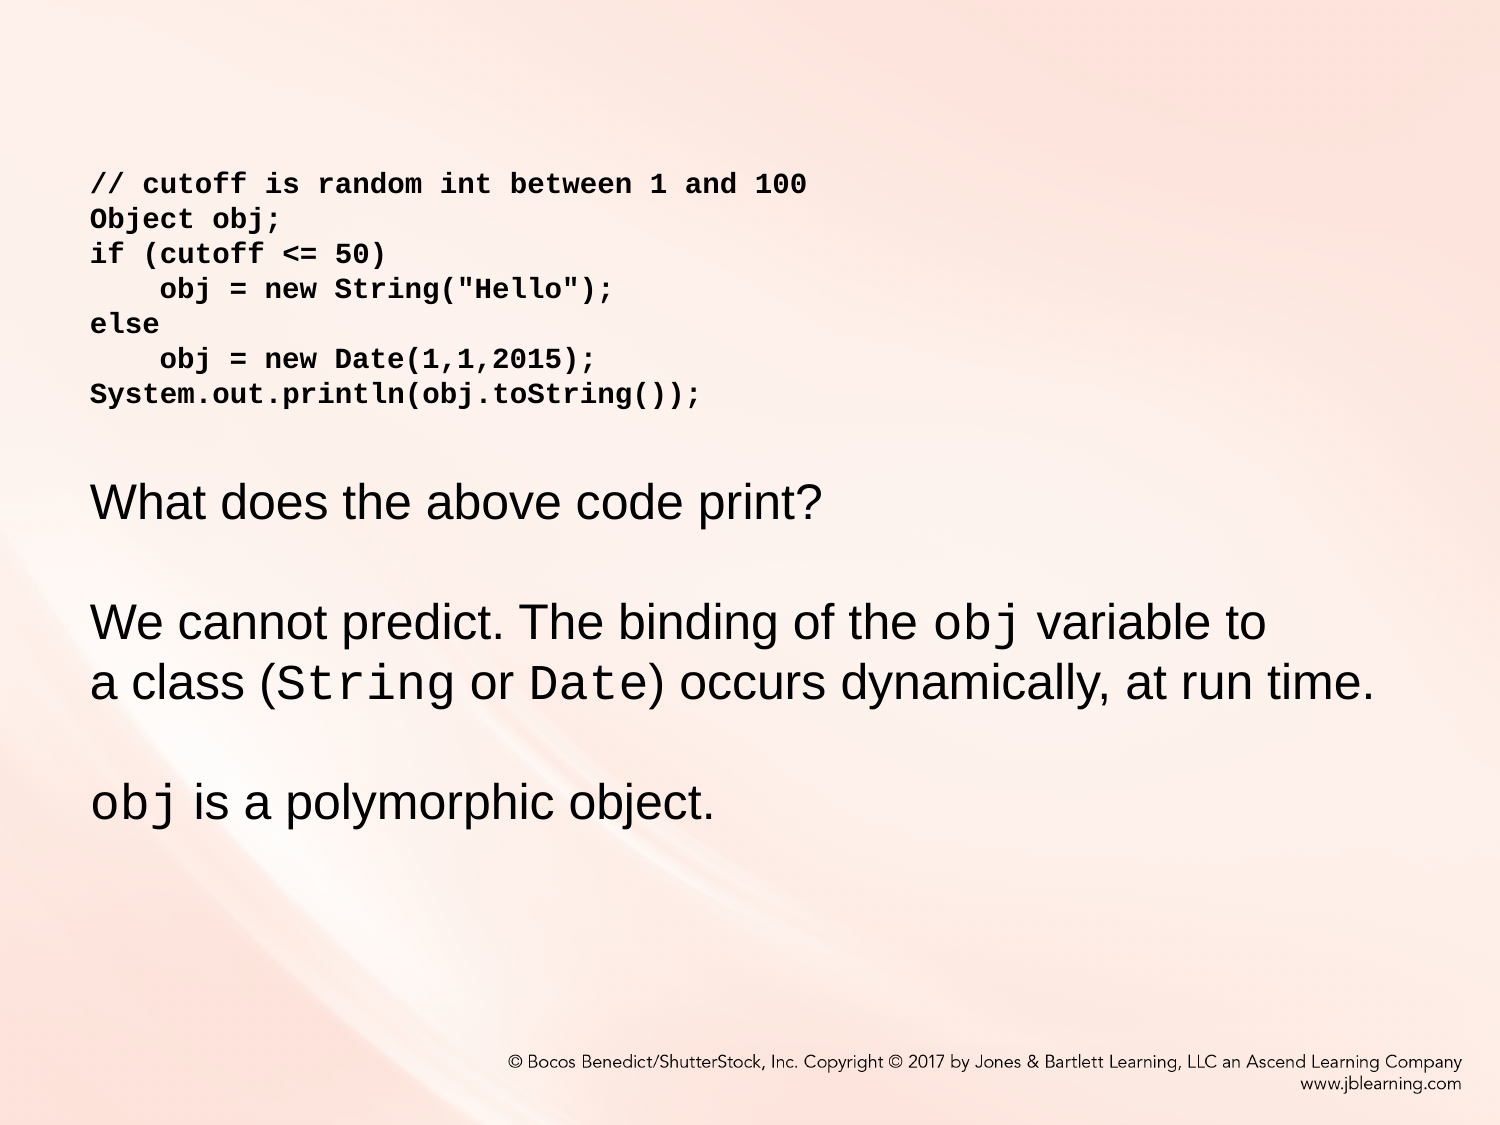

// cutoff is random int between 1 and 100
Object obj;
if (cutoff <= 50)
    obj = new String("Hello");
else
    obj = new Date(1,1,2015);
System.out.println(obj.toString());

What does the above code print?

We cannot predict. The binding of the obj variable to
a class (String or Date) occurs dynamically, at run time.

obj is a polymorphic object.